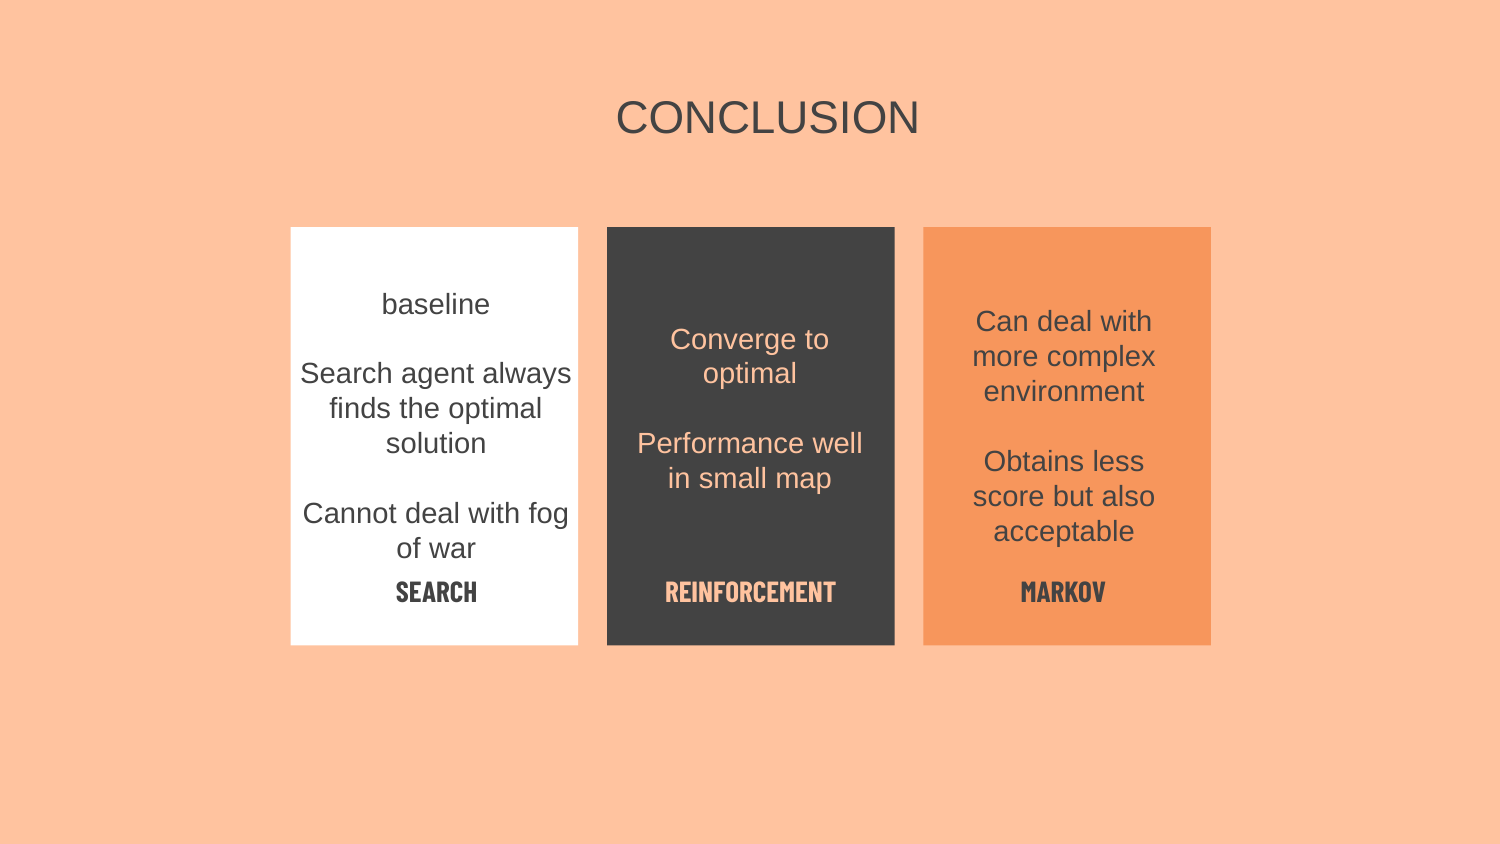

# CONCLUSION

baseline

Search agent always finds the optimal solution

Cannot deal with fog of war
Converge to optimal

Performance well in small map

Can deal with more complex environment

Obtains less score but also acceptable
SEARCH
REINFORCEMENT
MARKOV